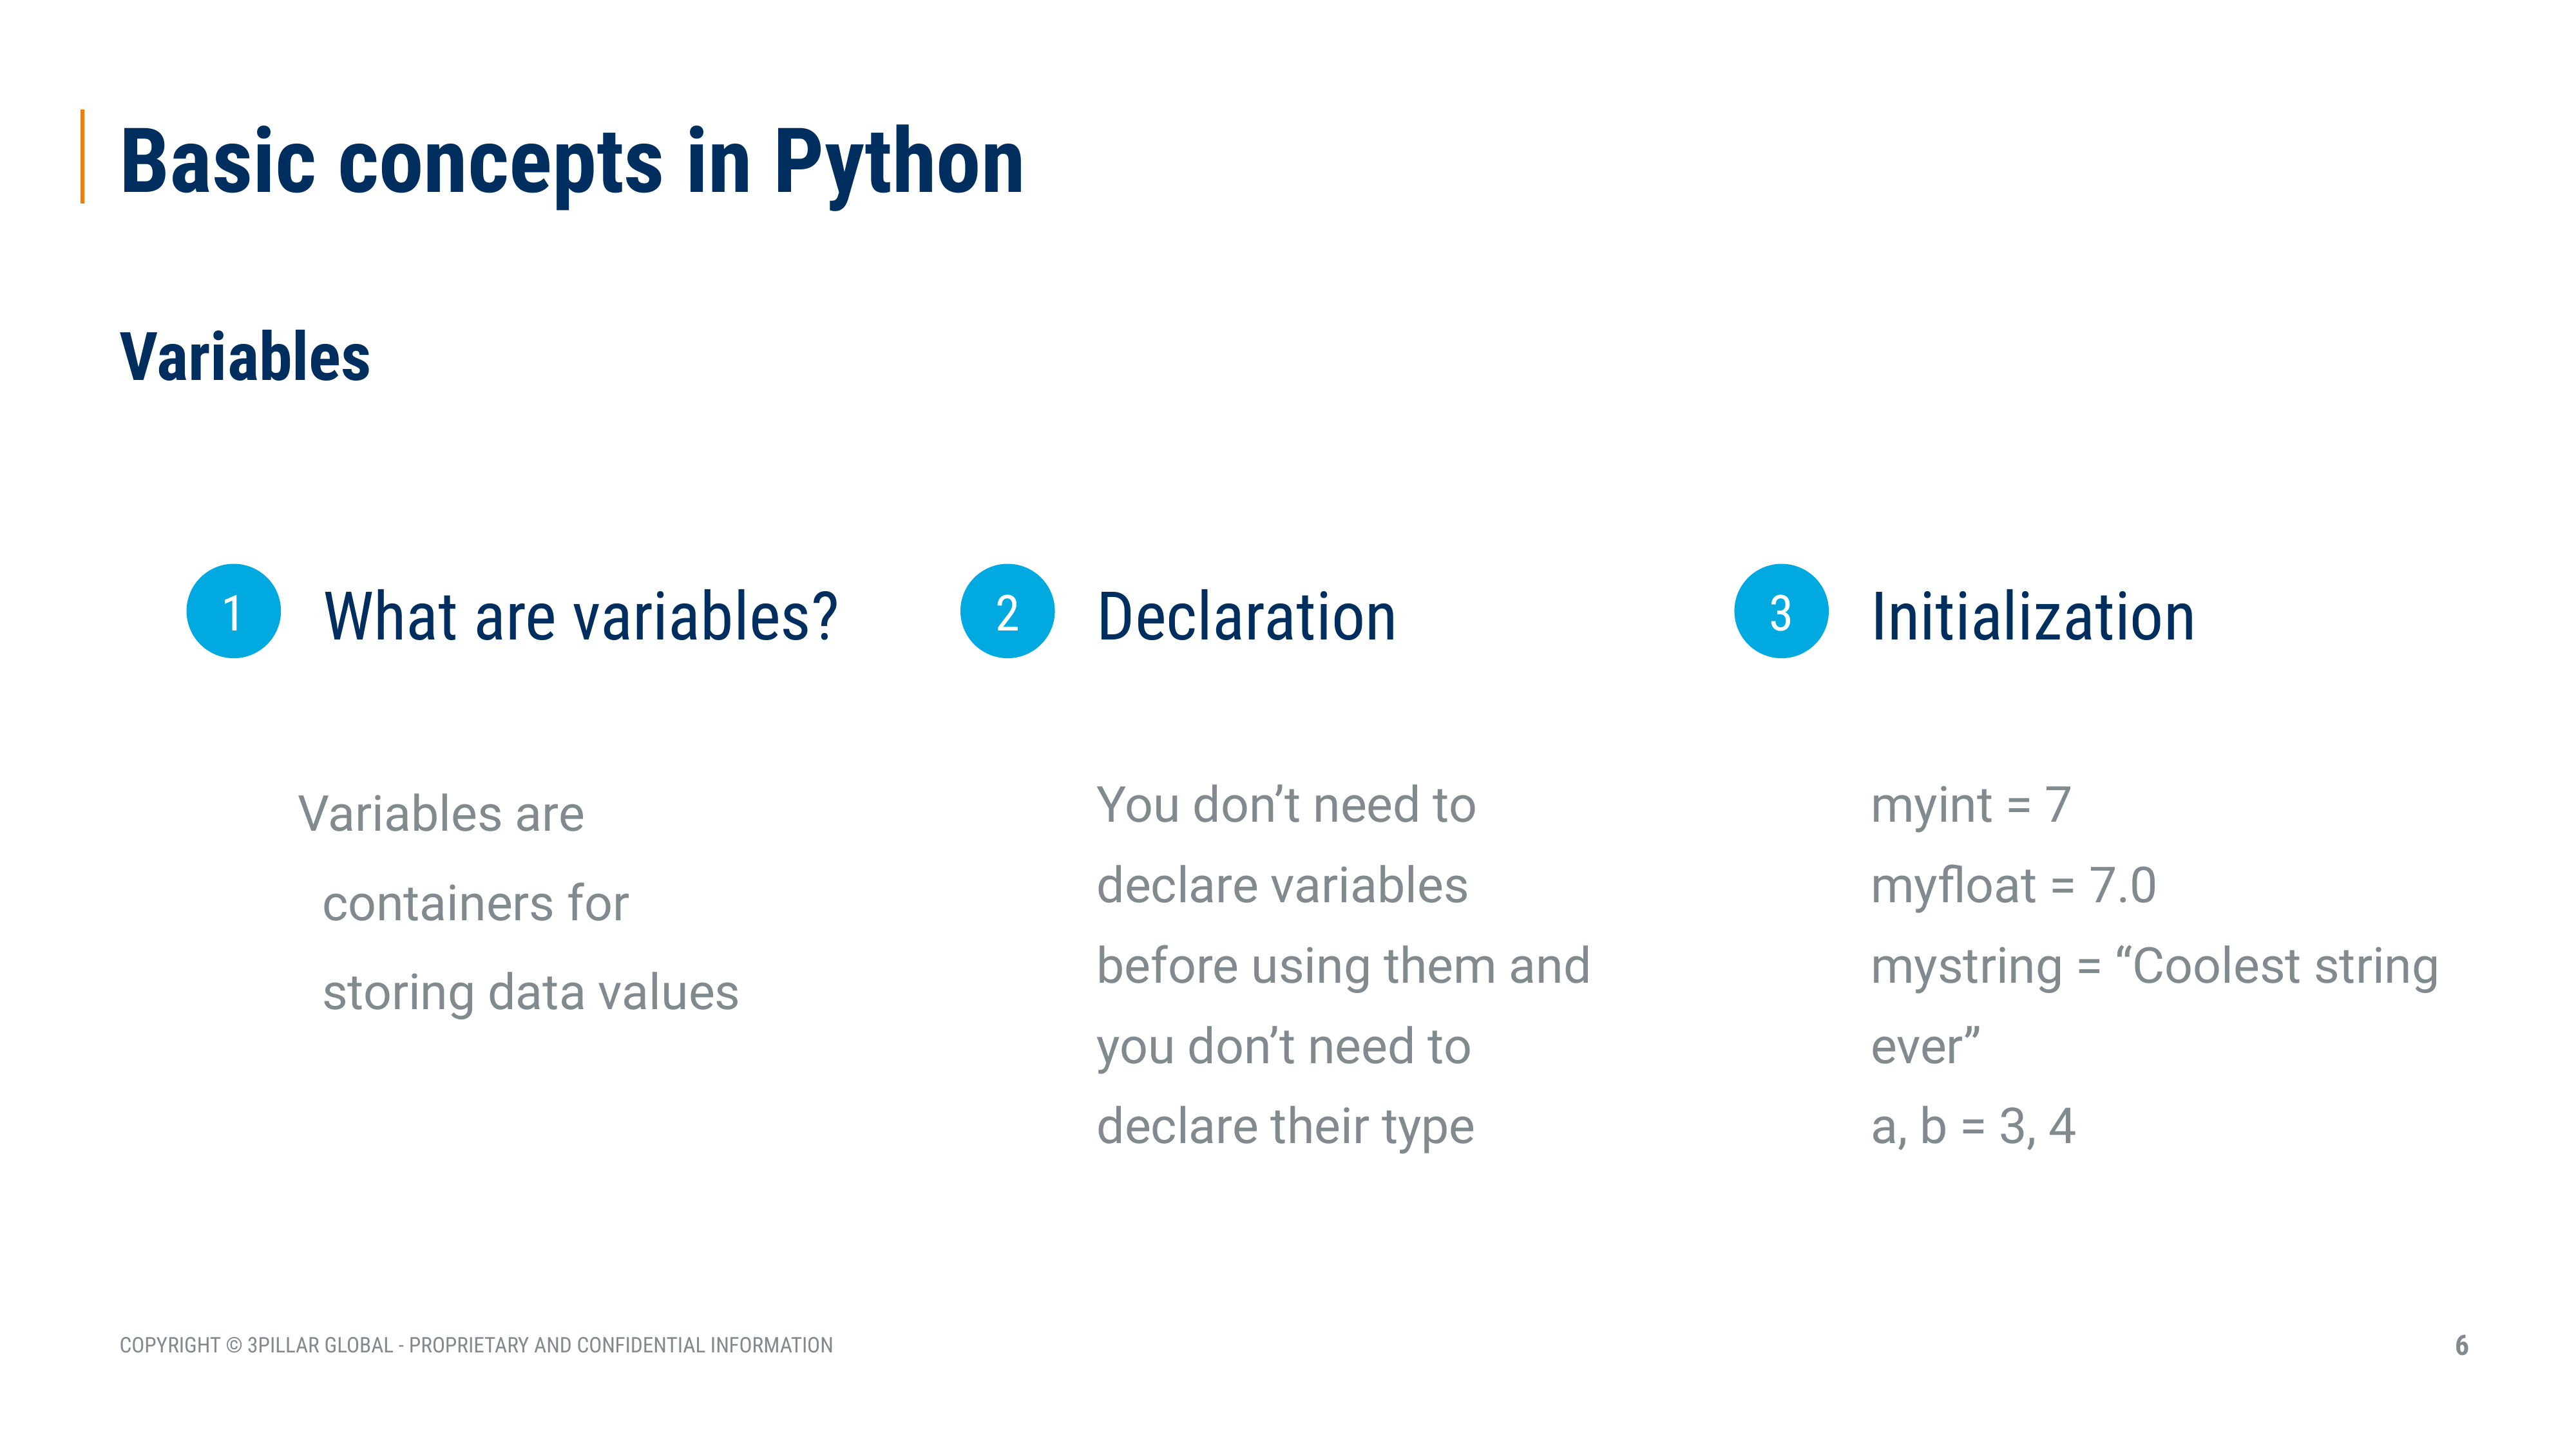

# Basic concepts in Python
Variables
Declaration
Initialization
What are variables?
Variables are containers for storing data values
You don’t need to declare variables before using them and you don’t need to declare their type
myint = 7
myfloat = 7.0
mystring = “Coolest string ever”
a, b = 3, 4
6